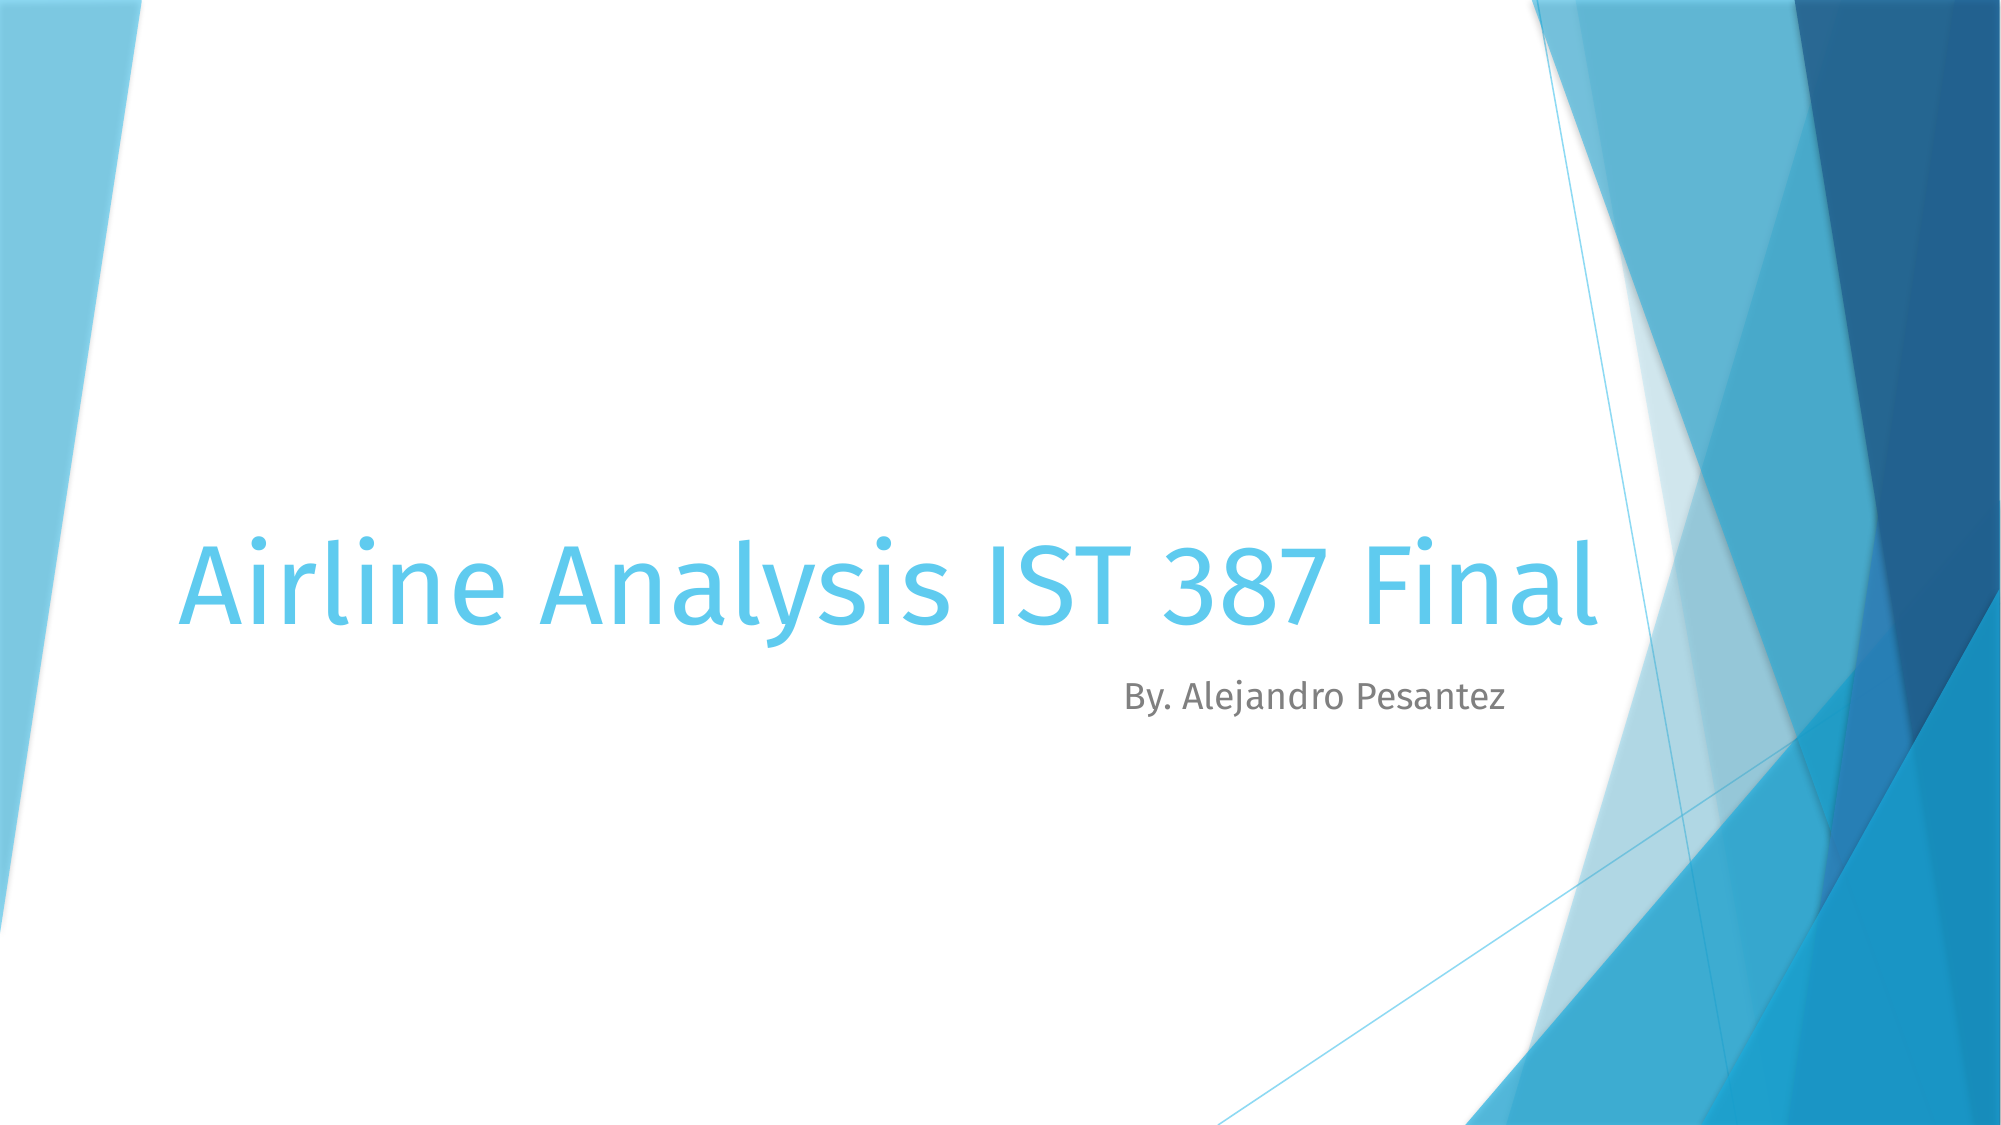

# Airline Analysis IST 387 Final
By. Alejandro Pesantez